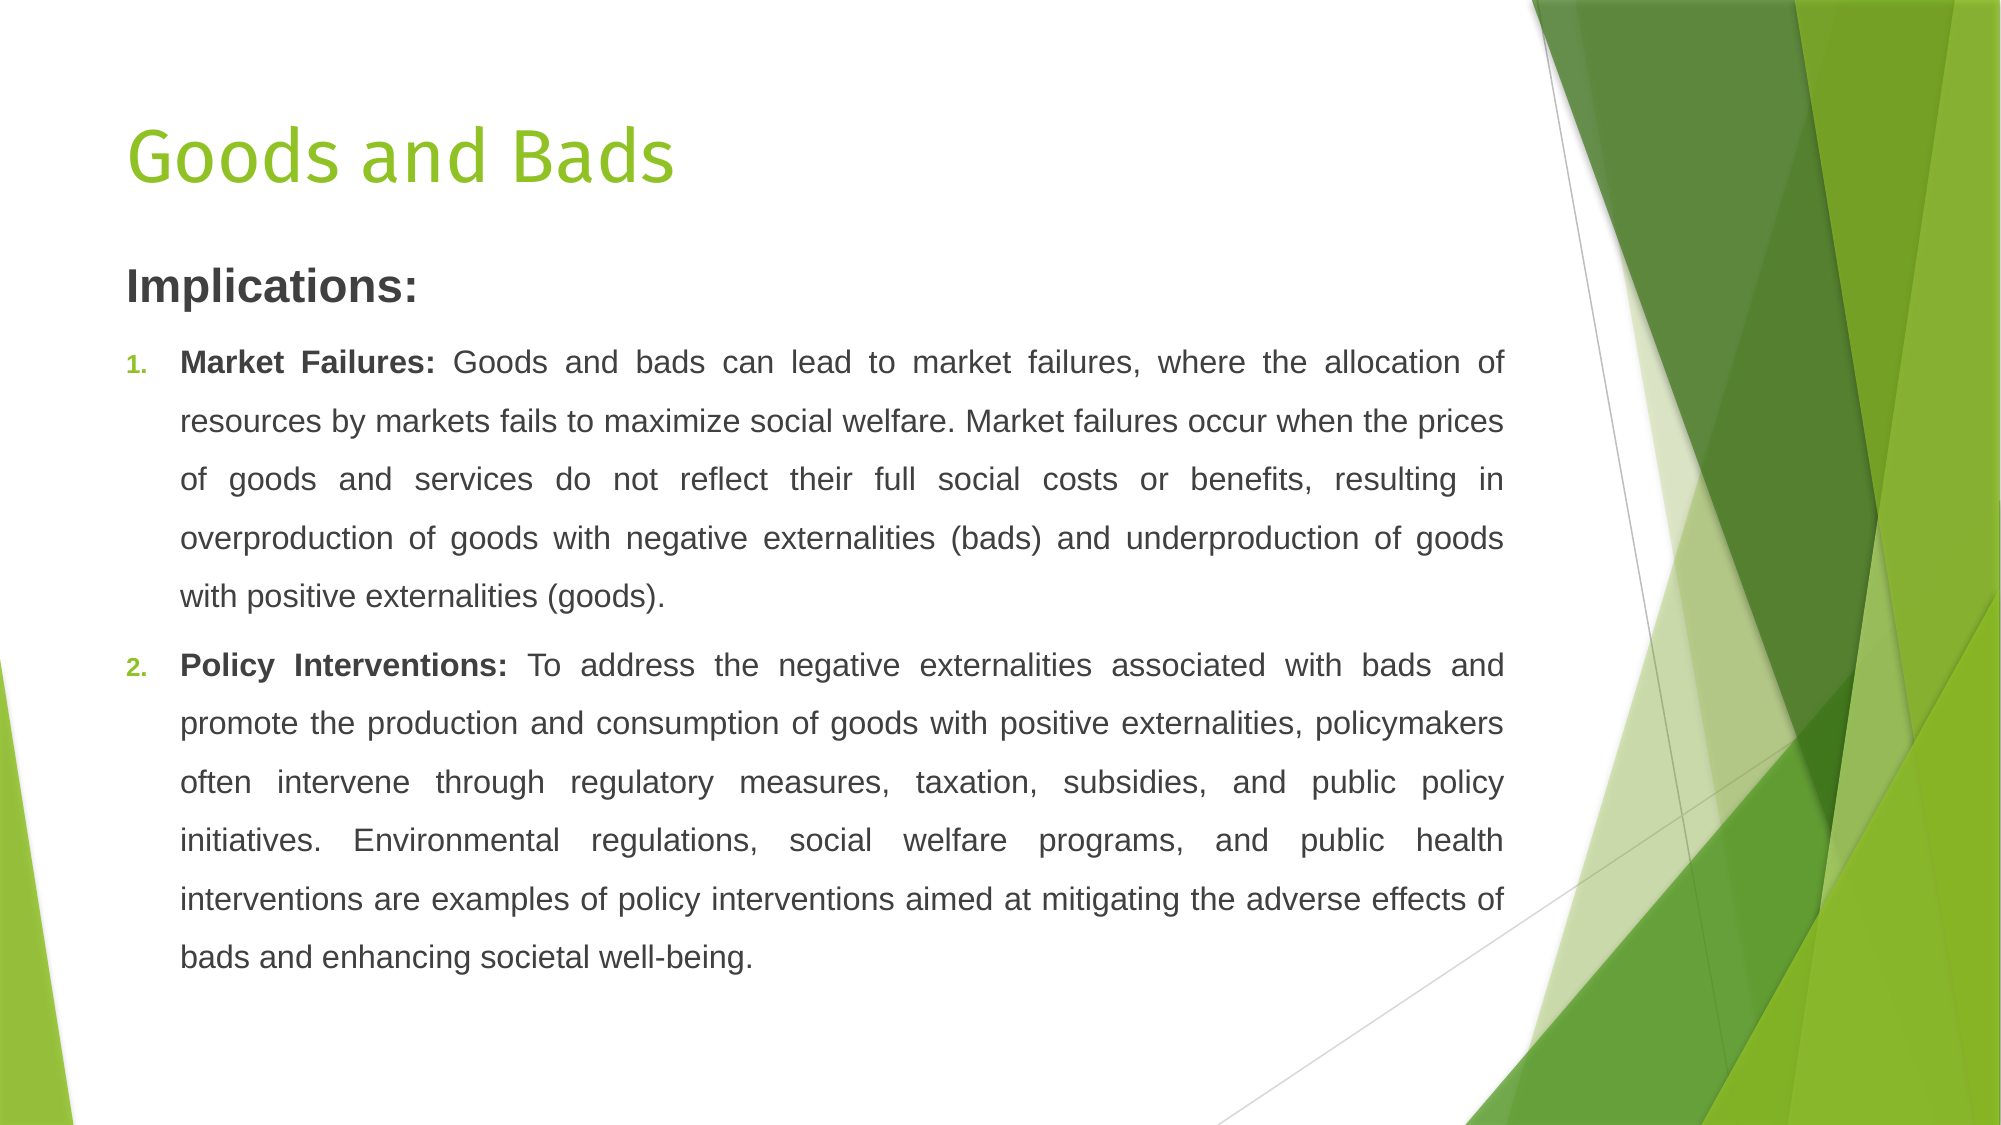

# Goods and Bads
Implications:
Market Failures: Goods and bads can lead to market failures, where the allocation of resources by markets fails to maximize social welfare. Market failures occur when the prices of goods and services do not reflect their full social costs or benefits, resulting in overproduction of goods with negative externalities (bads) and underproduction of goods with positive externalities (goods).
Policy Interventions: To address the negative externalities associated with bads and promote the production and consumption of goods with positive externalities, policymakers often intervene through regulatory measures, taxation, subsidies, and public policy initiatives. Environmental regulations, social welfare programs, and public health interventions are examples of policy interventions aimed at mitigating the adverse effects of bads and enhancing societal well-being.